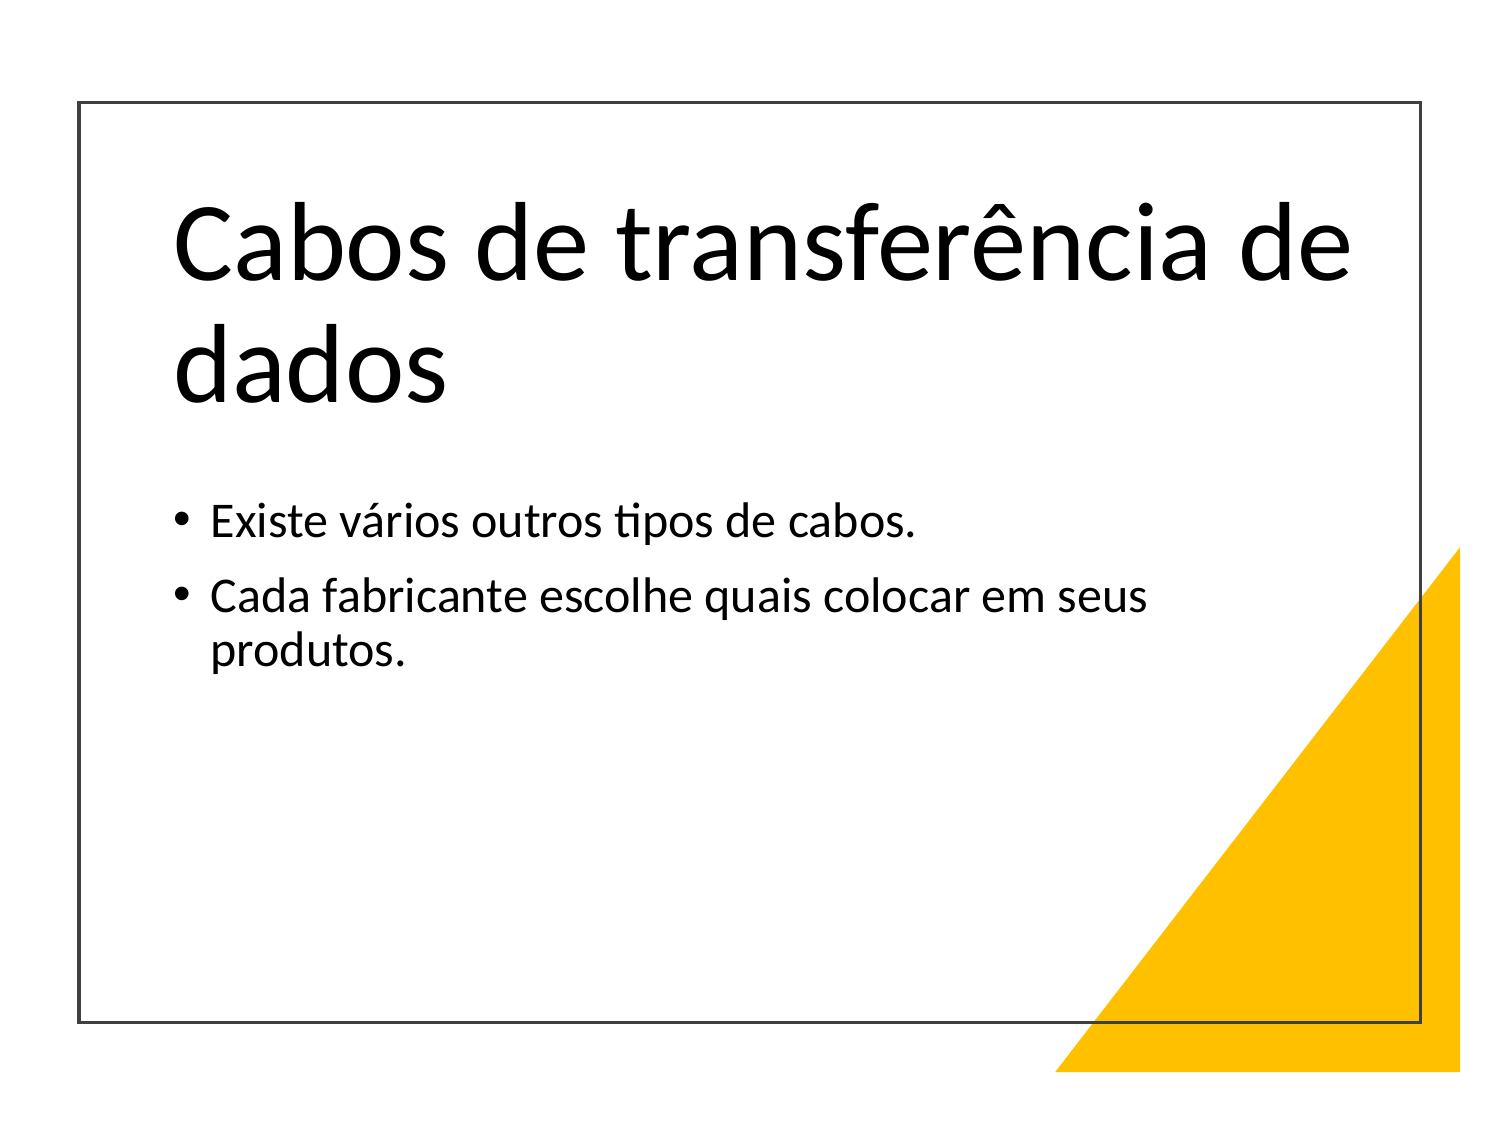

# Cabos de transferência de dados
Existe vários outros tipos de cabos.
Cada fabricante escolhe quais colocar em seus produtos.